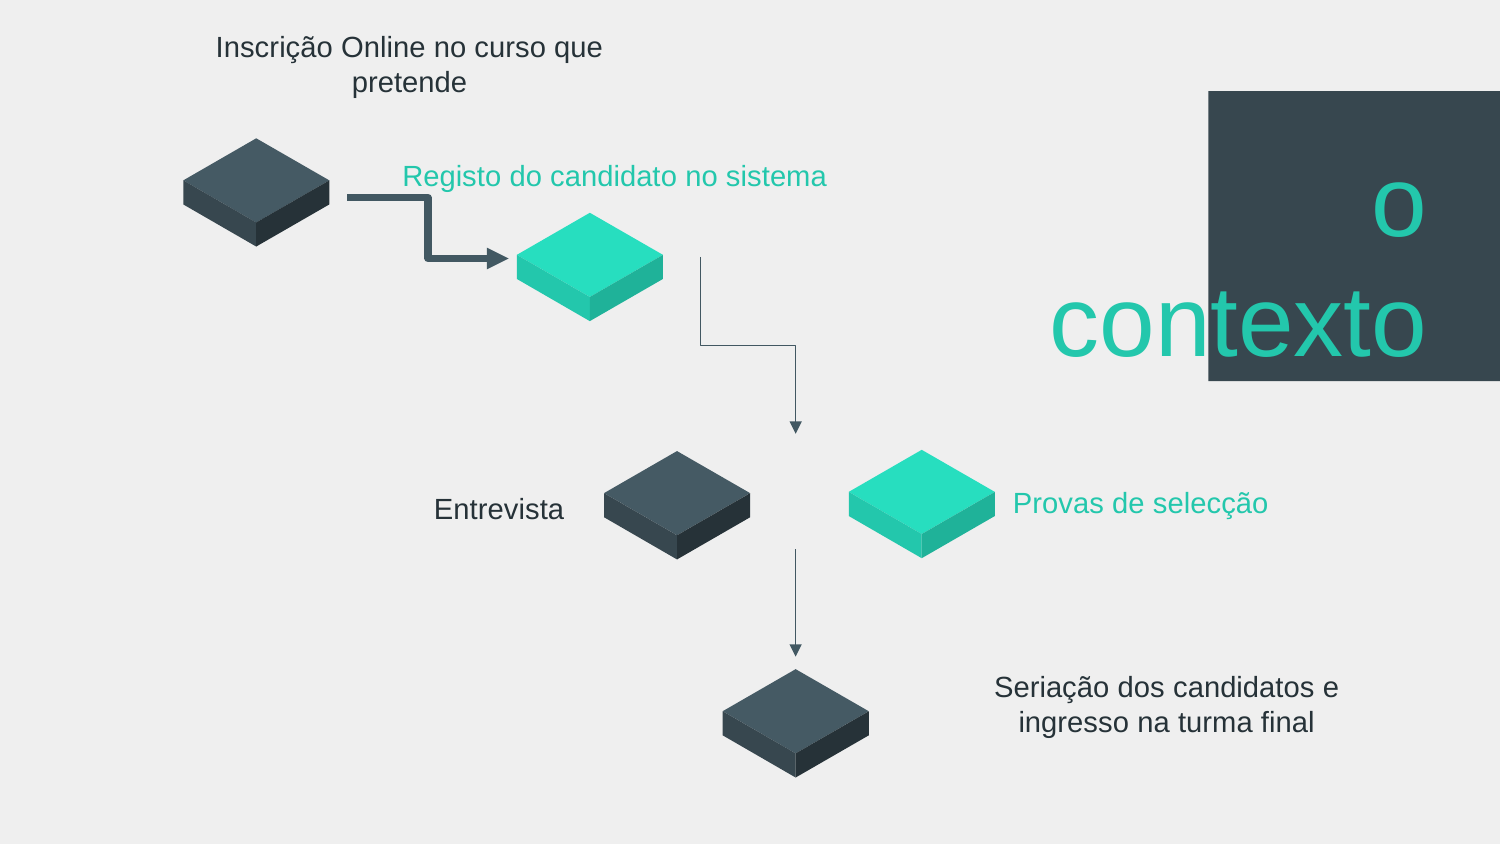

Inscrição Online no curso que pretende

Registo do candidato no sistema

# o contexto

Provas de selecção
Entrevista

Seriação dos candidatos e ingresso na turma final